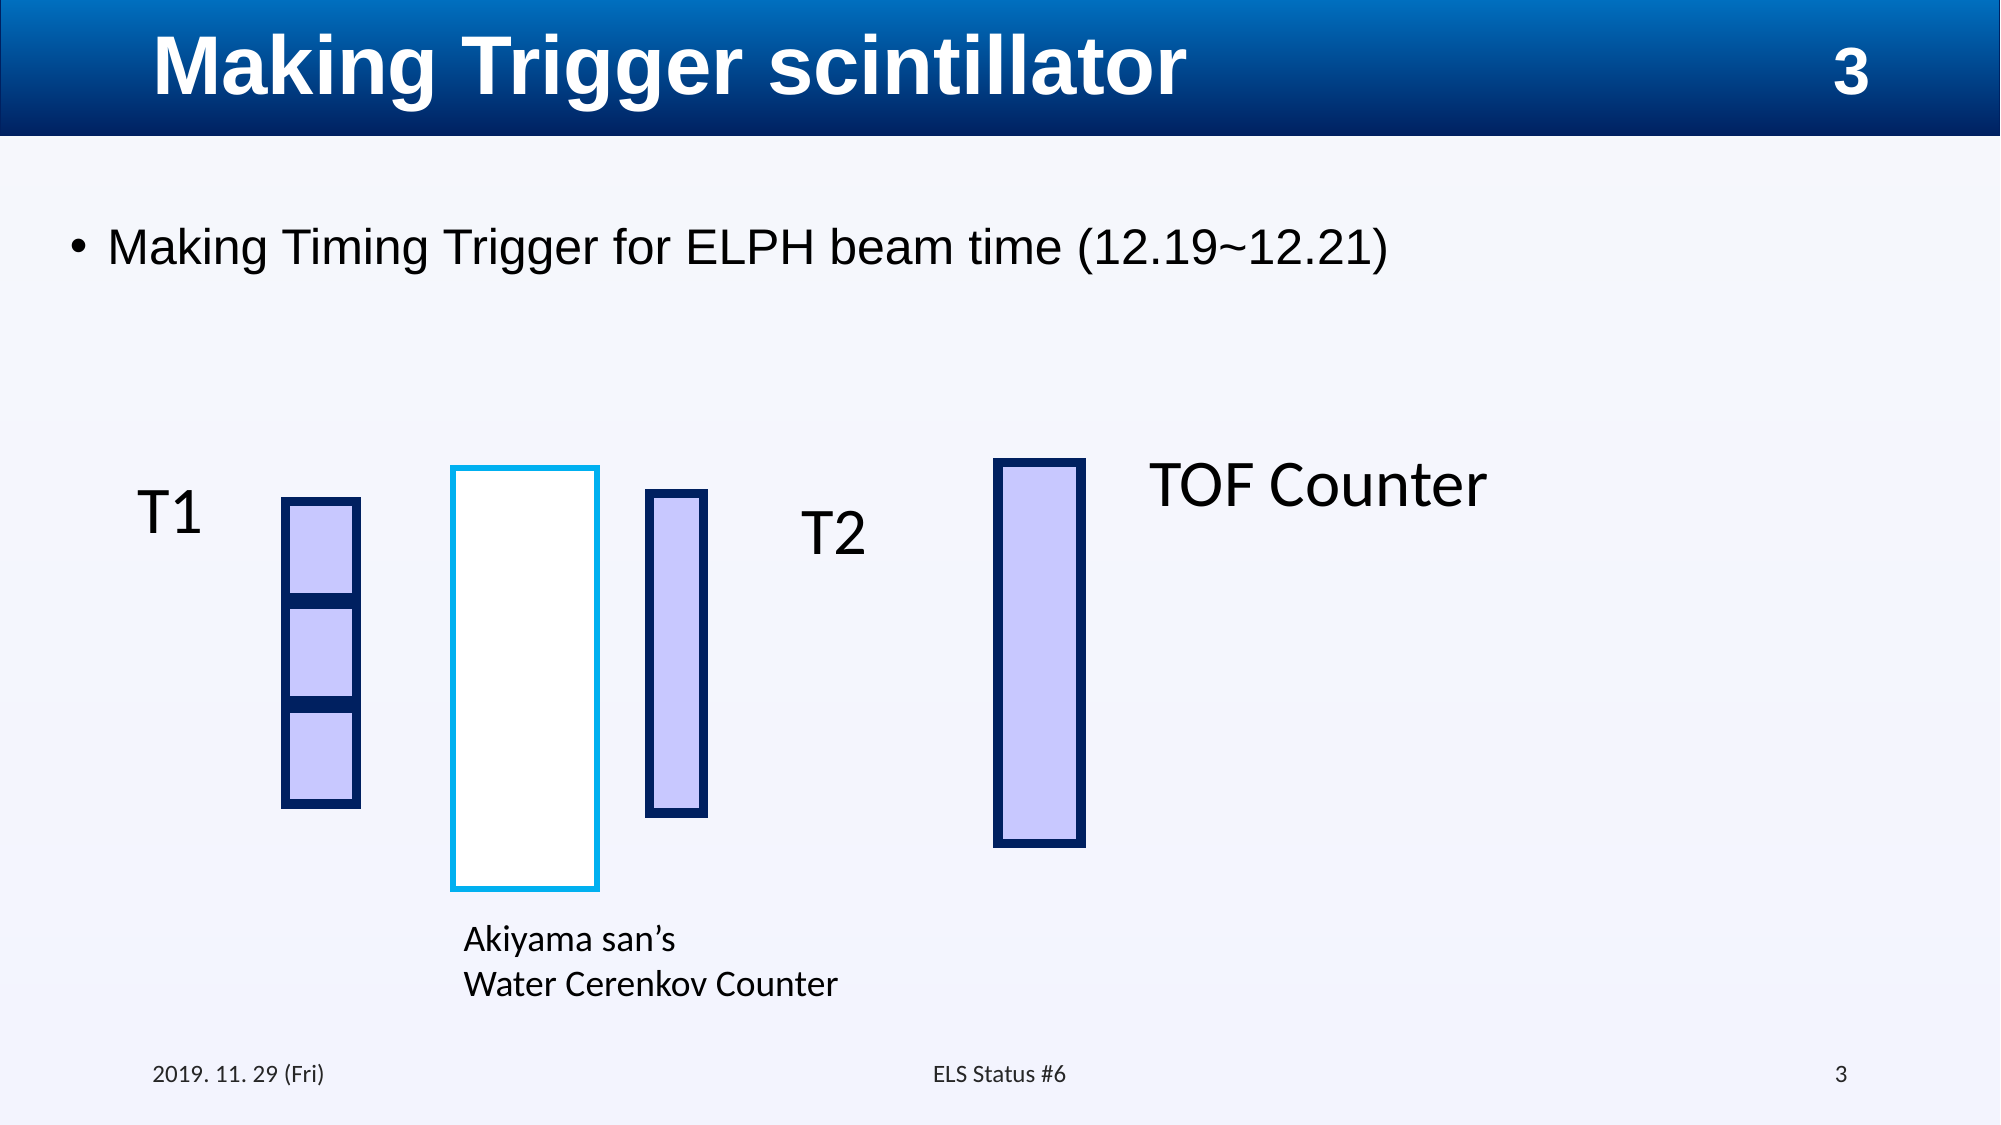

# Making Trigger scintillator
Making Timing Trigger for ELPH beam time (12.19~12.21)
TOF Counter
T1

T2

Akiyama san’s
Water Cerenkov Counter
2019. 11. 29 (Fri)
ELS Status #6
3